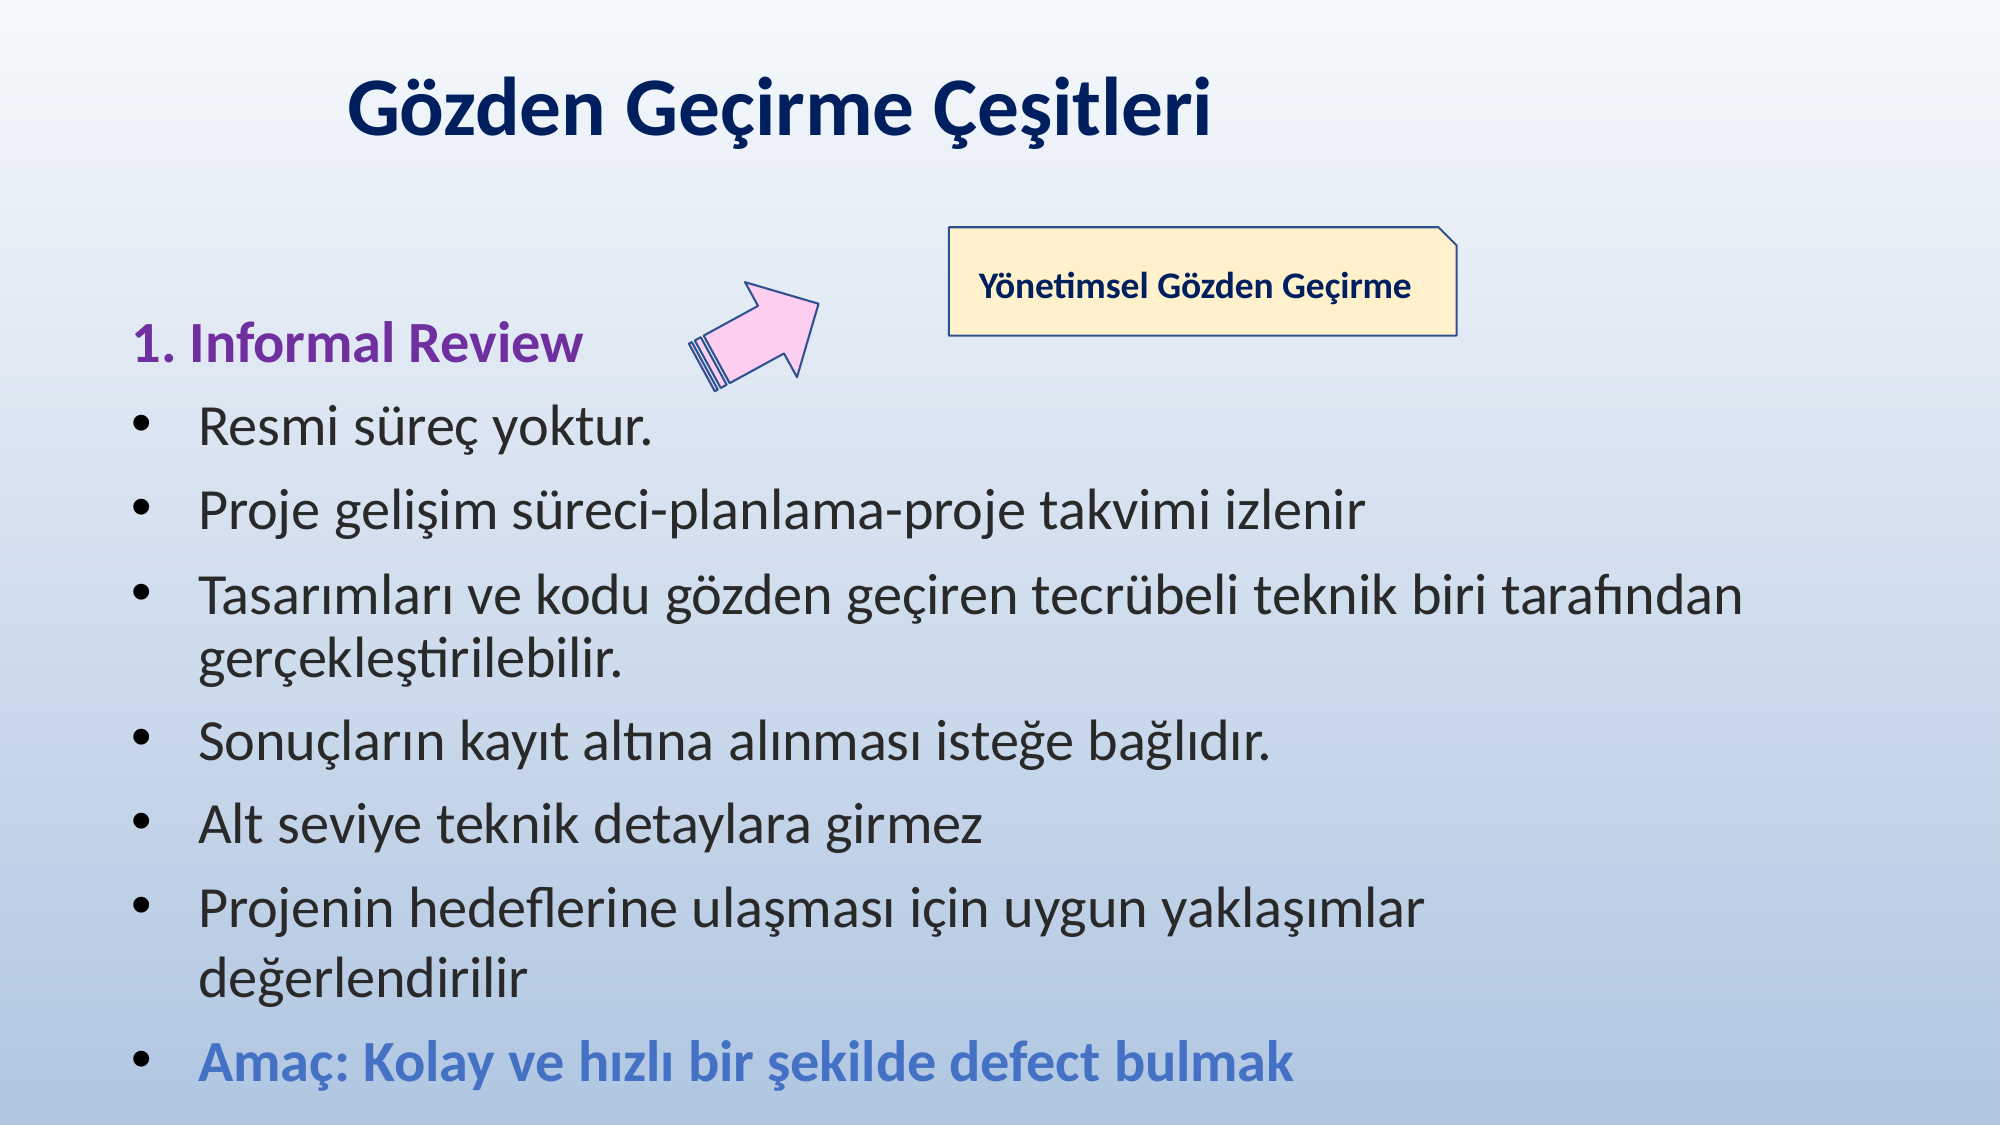

# Gözden Geçirme Çeşitleri

Yönetimsel Gözden Geçirme

1. Informal Review
Resmi süreç yoktur.
Proje gelişim süreci-planlama-proje takvimi izlenir
Tasarımları ve kodu gözden geçiren tecrübeli teknik biri tarafından  gerçekleştirilebilir.
Sonuçların kayıt altına alınması isteğe bağlıdır.
Alt seviye teknik detaylara girmez
Projenin hedeflerine ulaşması için uygun yaklaşımlar değerlendirilir
Amaç: Kolay ve hızlı bir şekilde defect bulmak